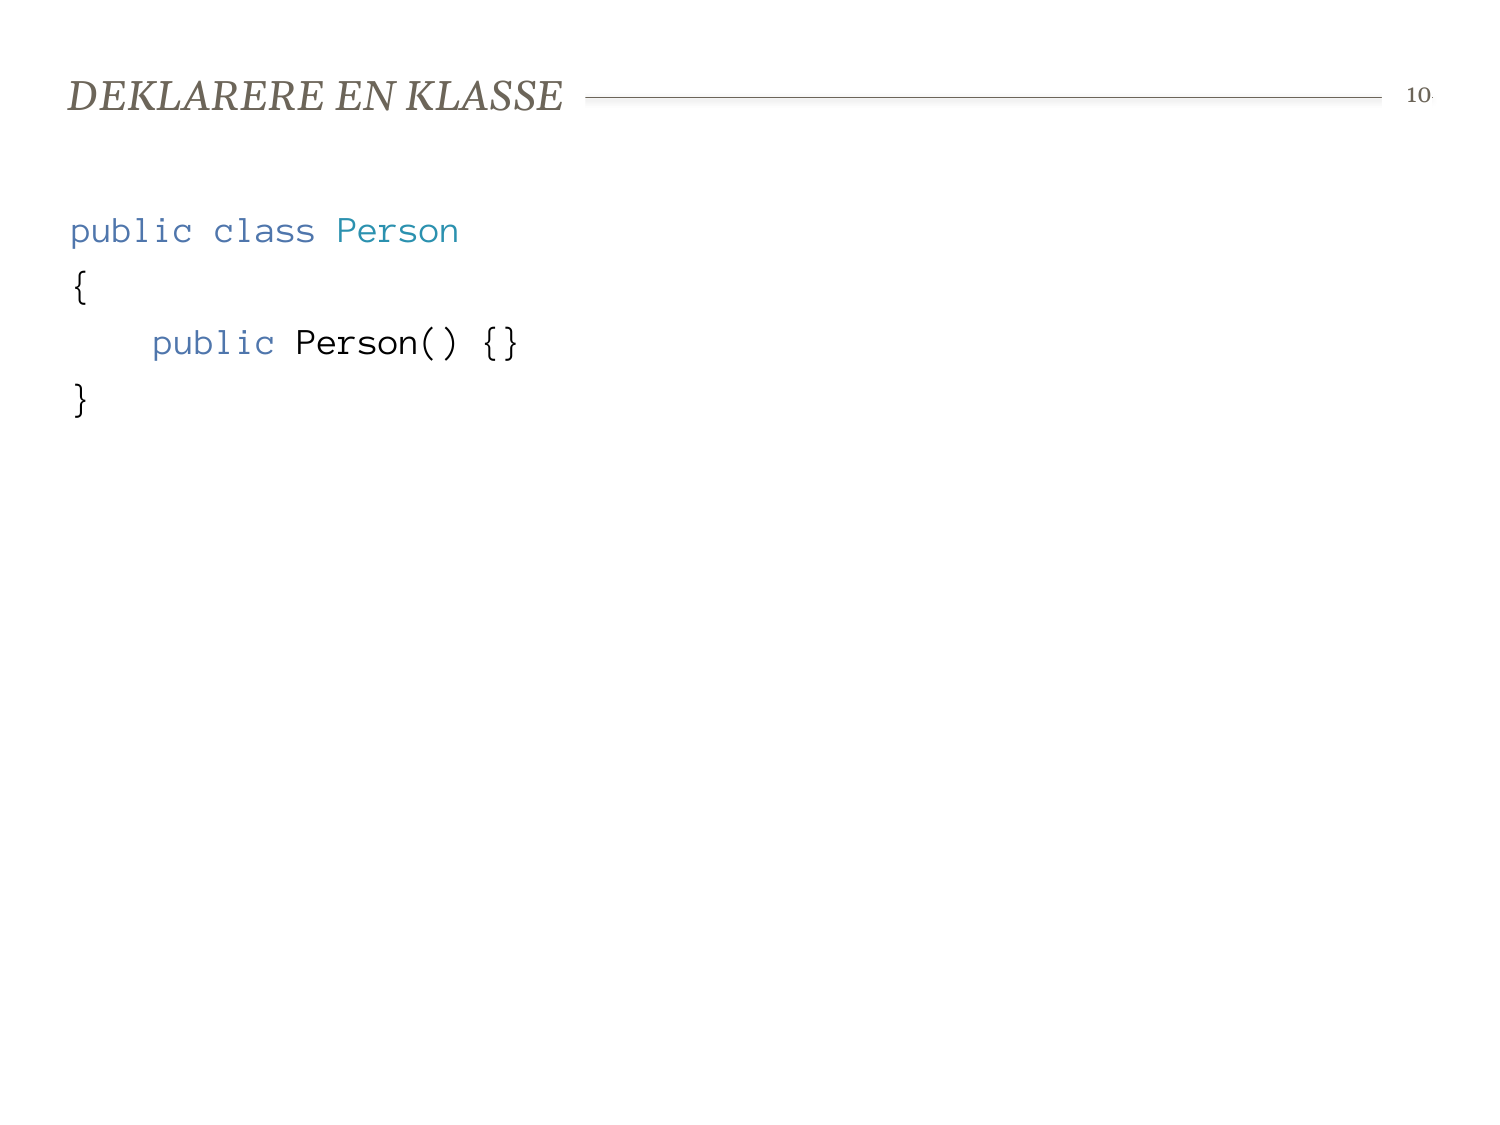

# Deklarere en klasse
10
public class Person
{
    public Person() {}
}